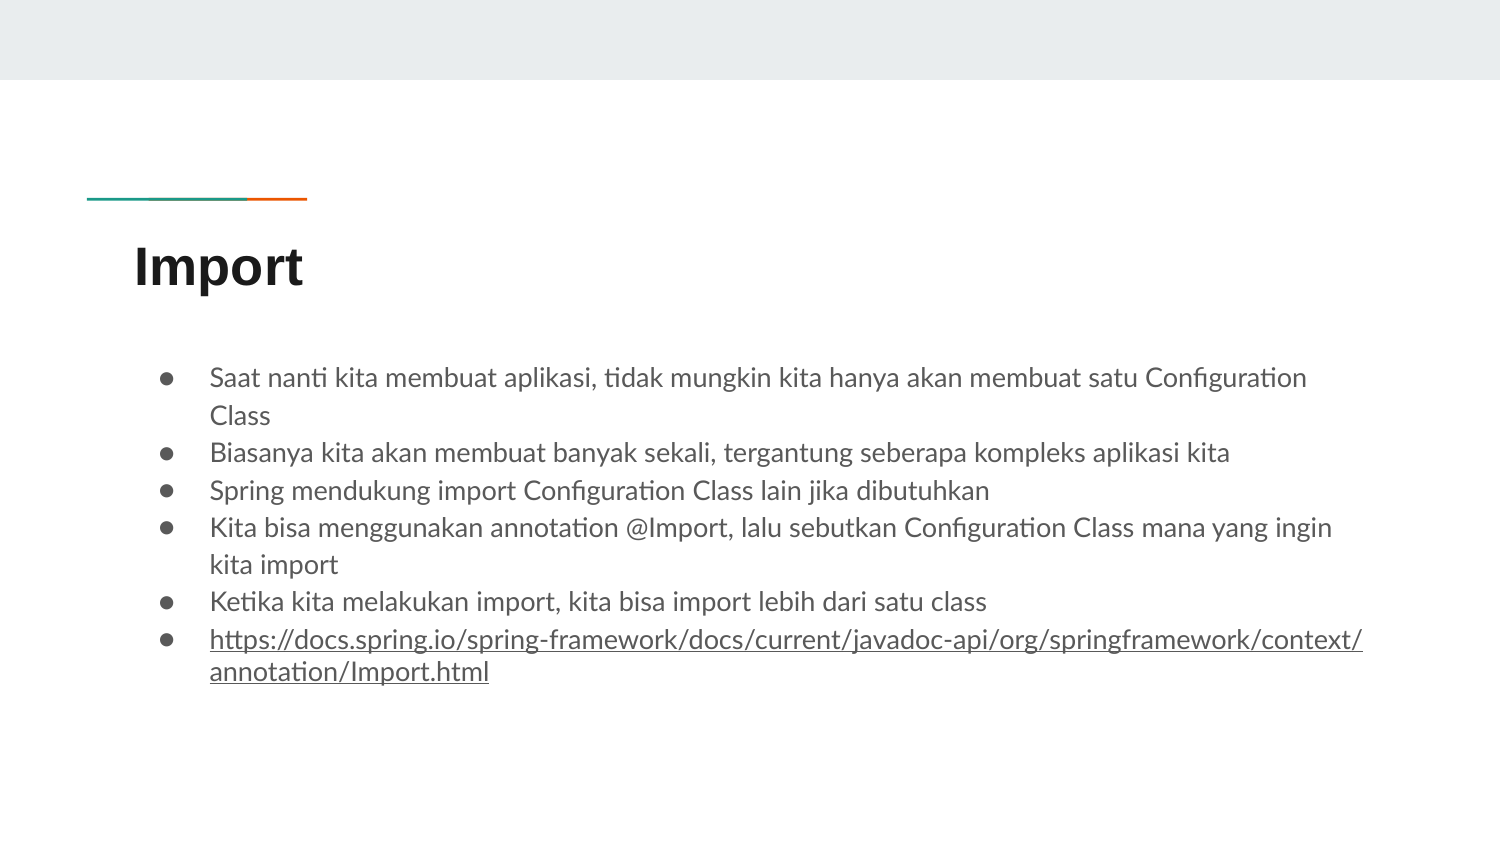

# Import
Saat nanti kita membuat aplikasi, tidak mungkin kita hanya akan membuat satu Configuration Class
Biasanya kita akan membuat banyak sekali, tergantung seberapa kompleks aplikasi kita
Spring mendukung import Configuration Class lain jika dibutuhkan
Kita bisa menggunakan annotation @Import, lalu sebutkan Configuration Class mana yang ingin kita import
Ketika kita melakukan import, kita bisa import lebih dari satu class
https://docs.spring.io/spring-framework/docs/current/javadoc-api/org/springframework/context/annotation/Import.html